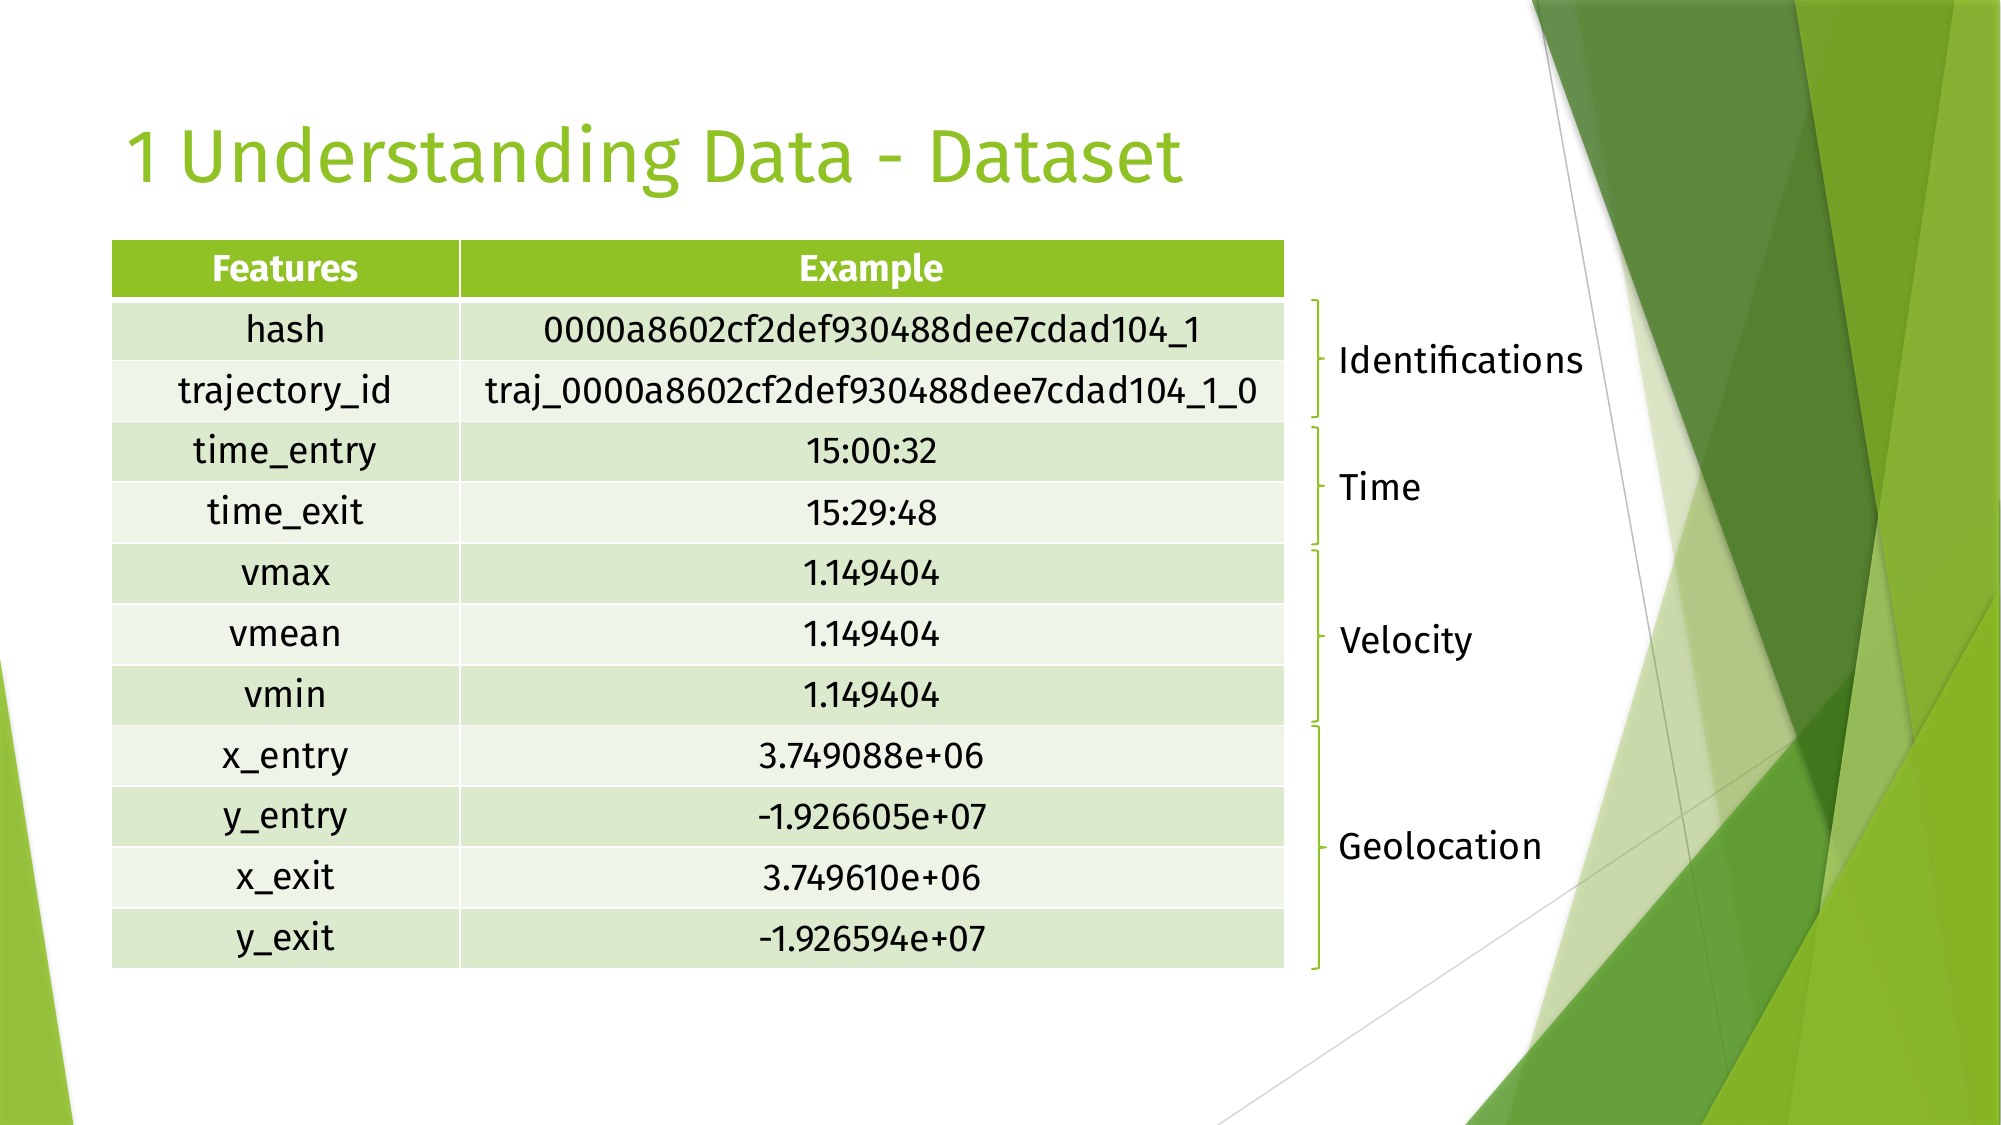

# 1 Understanding Data - Dataset
| Features | Example |
| --- | --- |
| hash | 0000a8602cf2def930488dee7cdad104\_1 |
| trajectory\_id | traj\_0000a8602cf2def930488dee7cdad104\_1\_0 |
| time\_entry | 15:00:32 |
| time\_exit | 15:29:48 |
| vmax | 1.149404 |
| vmean | 1.149404 |
| vmin | 1.149404 |
| x\_entry | 3.749088e+06 |
| y\_entry | -1.926605e+07 |
| x\_exit | 3.749610e+06 |
| y\_exit | -1.926594e+07 |

Identifications

Time

Velocity

Geolocation